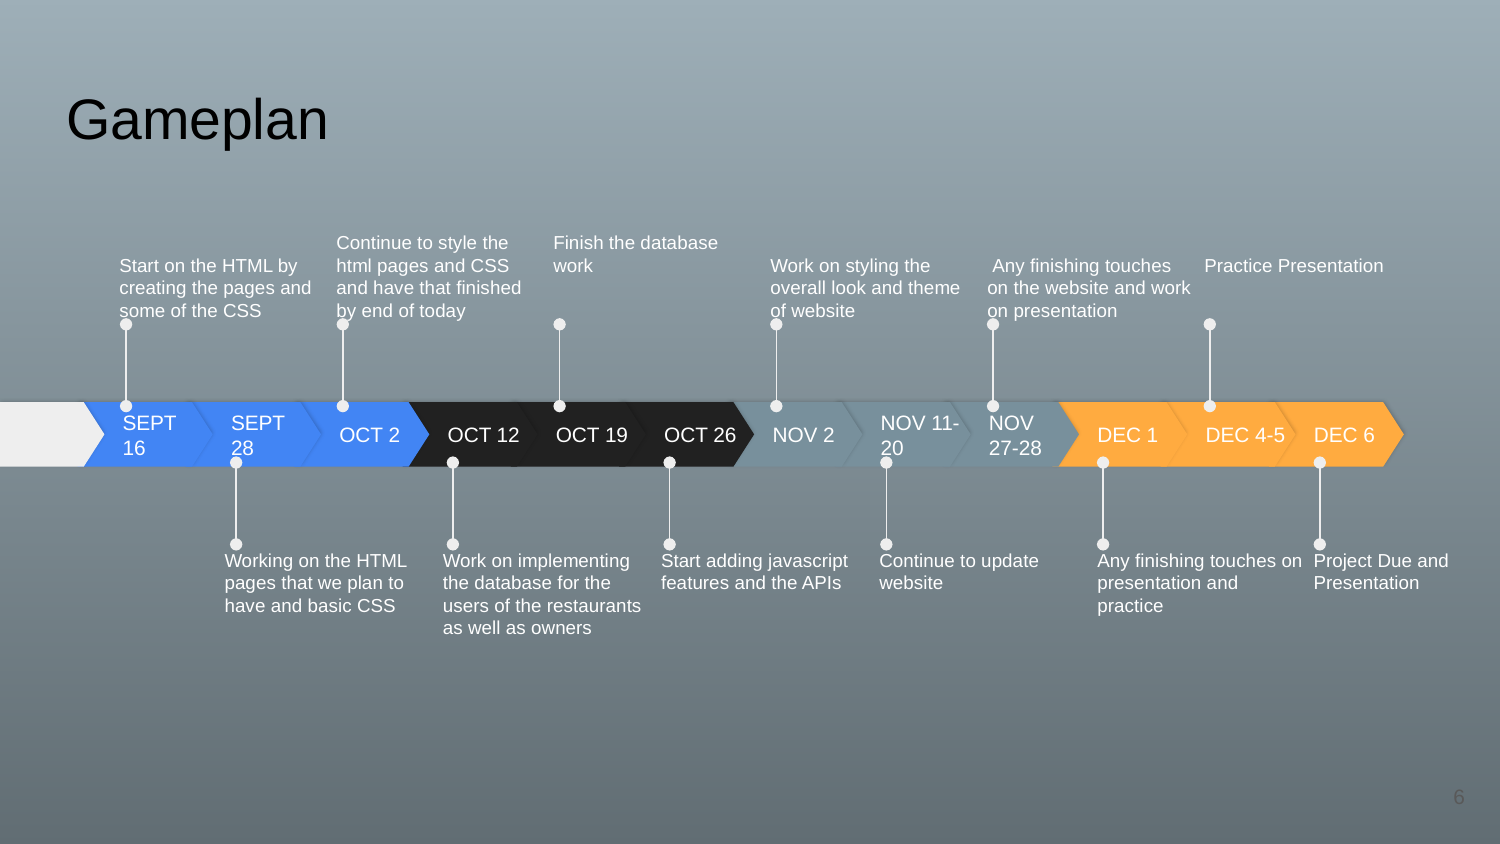

# Gameplan
Start on the HTML by creating the pages and some of the CSS
Continue to style the html pages and CSS and have that finished by end of today
Finish the database work

Work on styling the overall look and theme of website
 Any finishing touches on the website and work on presentation
Practice Presentation

SEPT 16
SEPT 28
OCT 2
OCT 12
OCT 19
OCT 26
NOV 2
NOV 11-20
NOV 27-28
DEC 1
DEC 4-5
DEC 6
Working on the HTML pages that we plan to have and basic CSS

Work on implementing the database for the users of the restaurants as well as owners

Start adding javascript features and the APIs
Continue to update website
Any finishing touches on presentation and practice

Project Due and Presentation

6